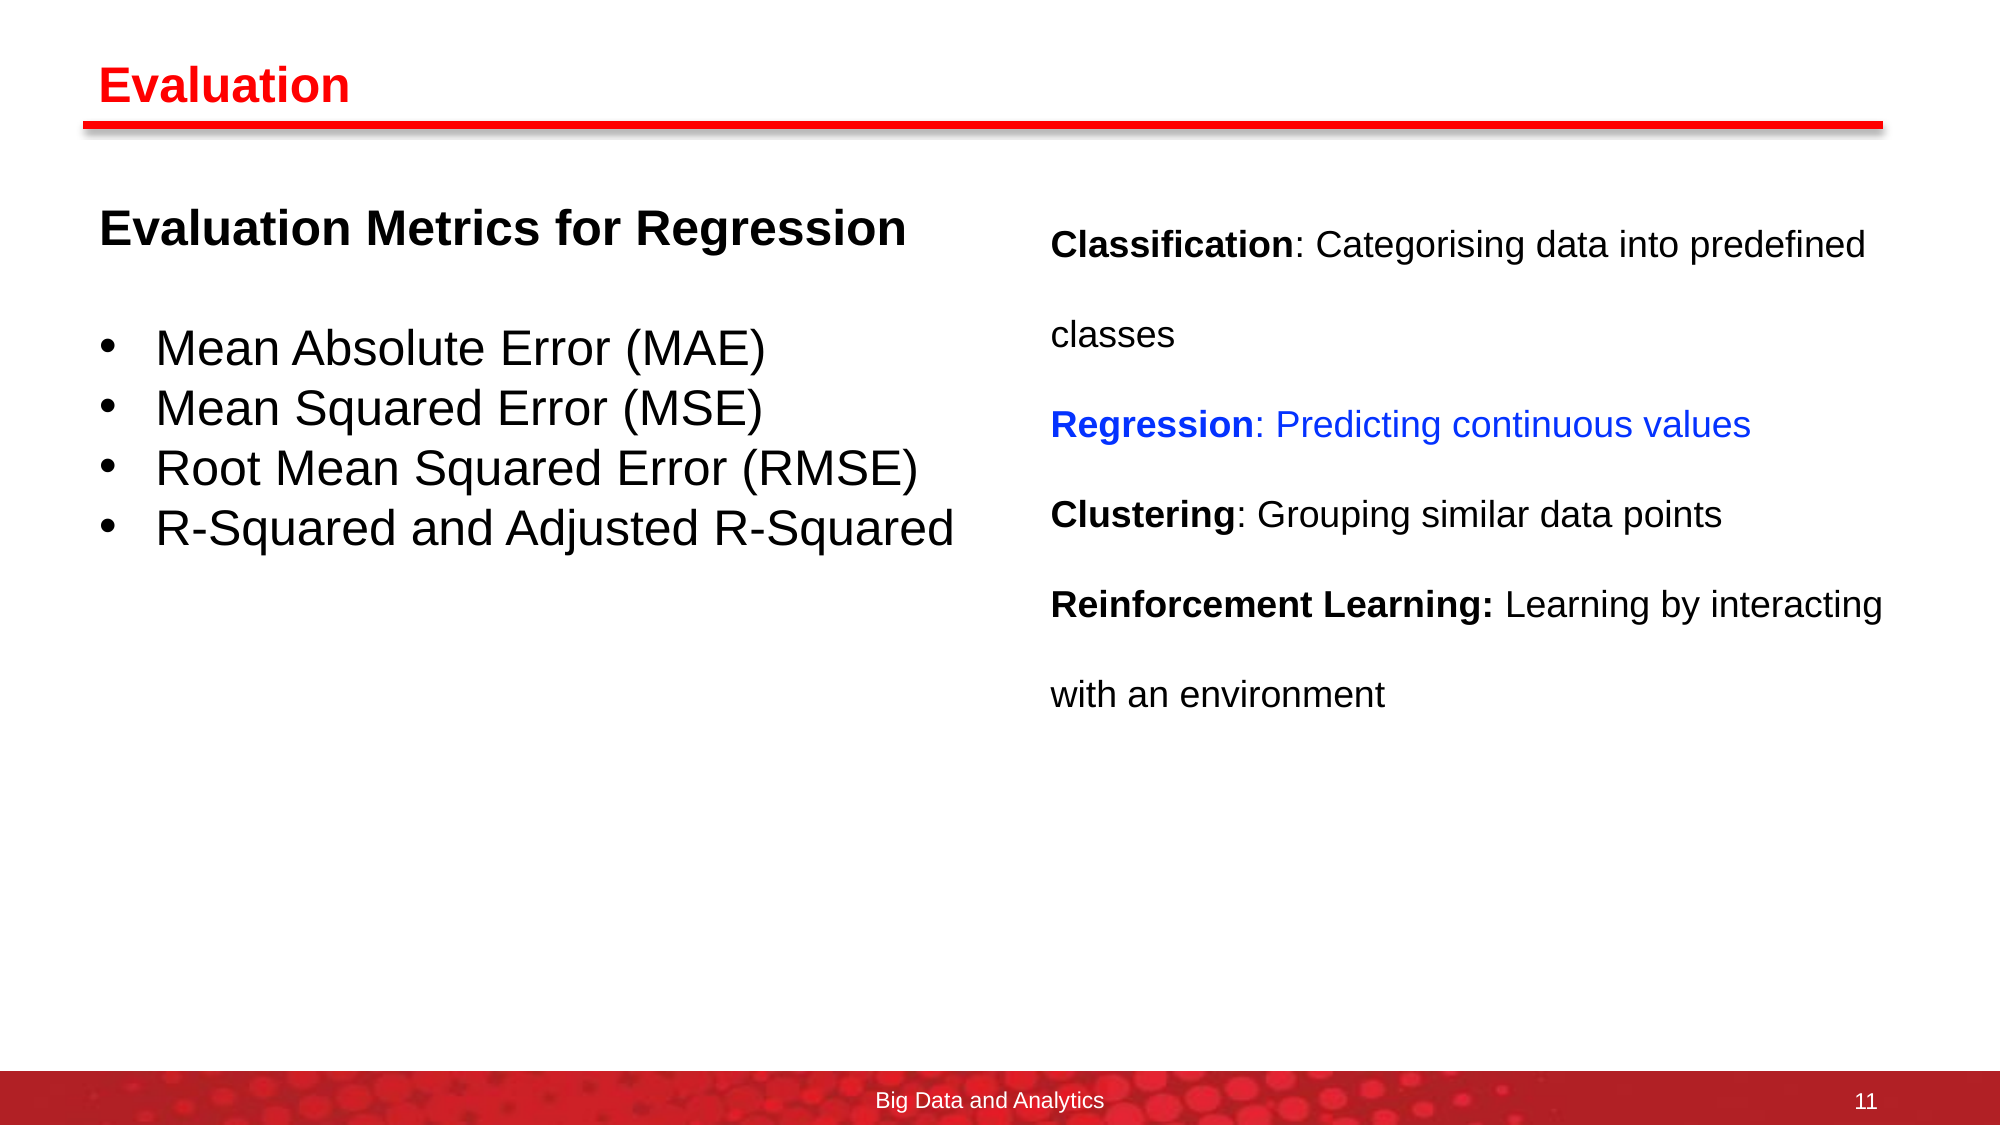

# Evaluation
Classification: Categorising data into predefined classes
Regression: Predicting continuous values
Clustering: Grouping similar data points
Reinforcement Learning: Learning by interacting with an environment

Evaluation Metrics for Regression

Mean Absolute Error (MAE)
Mean Squared Error (MSE)
Root Mean Squared Error (RMSE)
R-Squared and Adjusted R-Squared

Big Data and Analytics
11